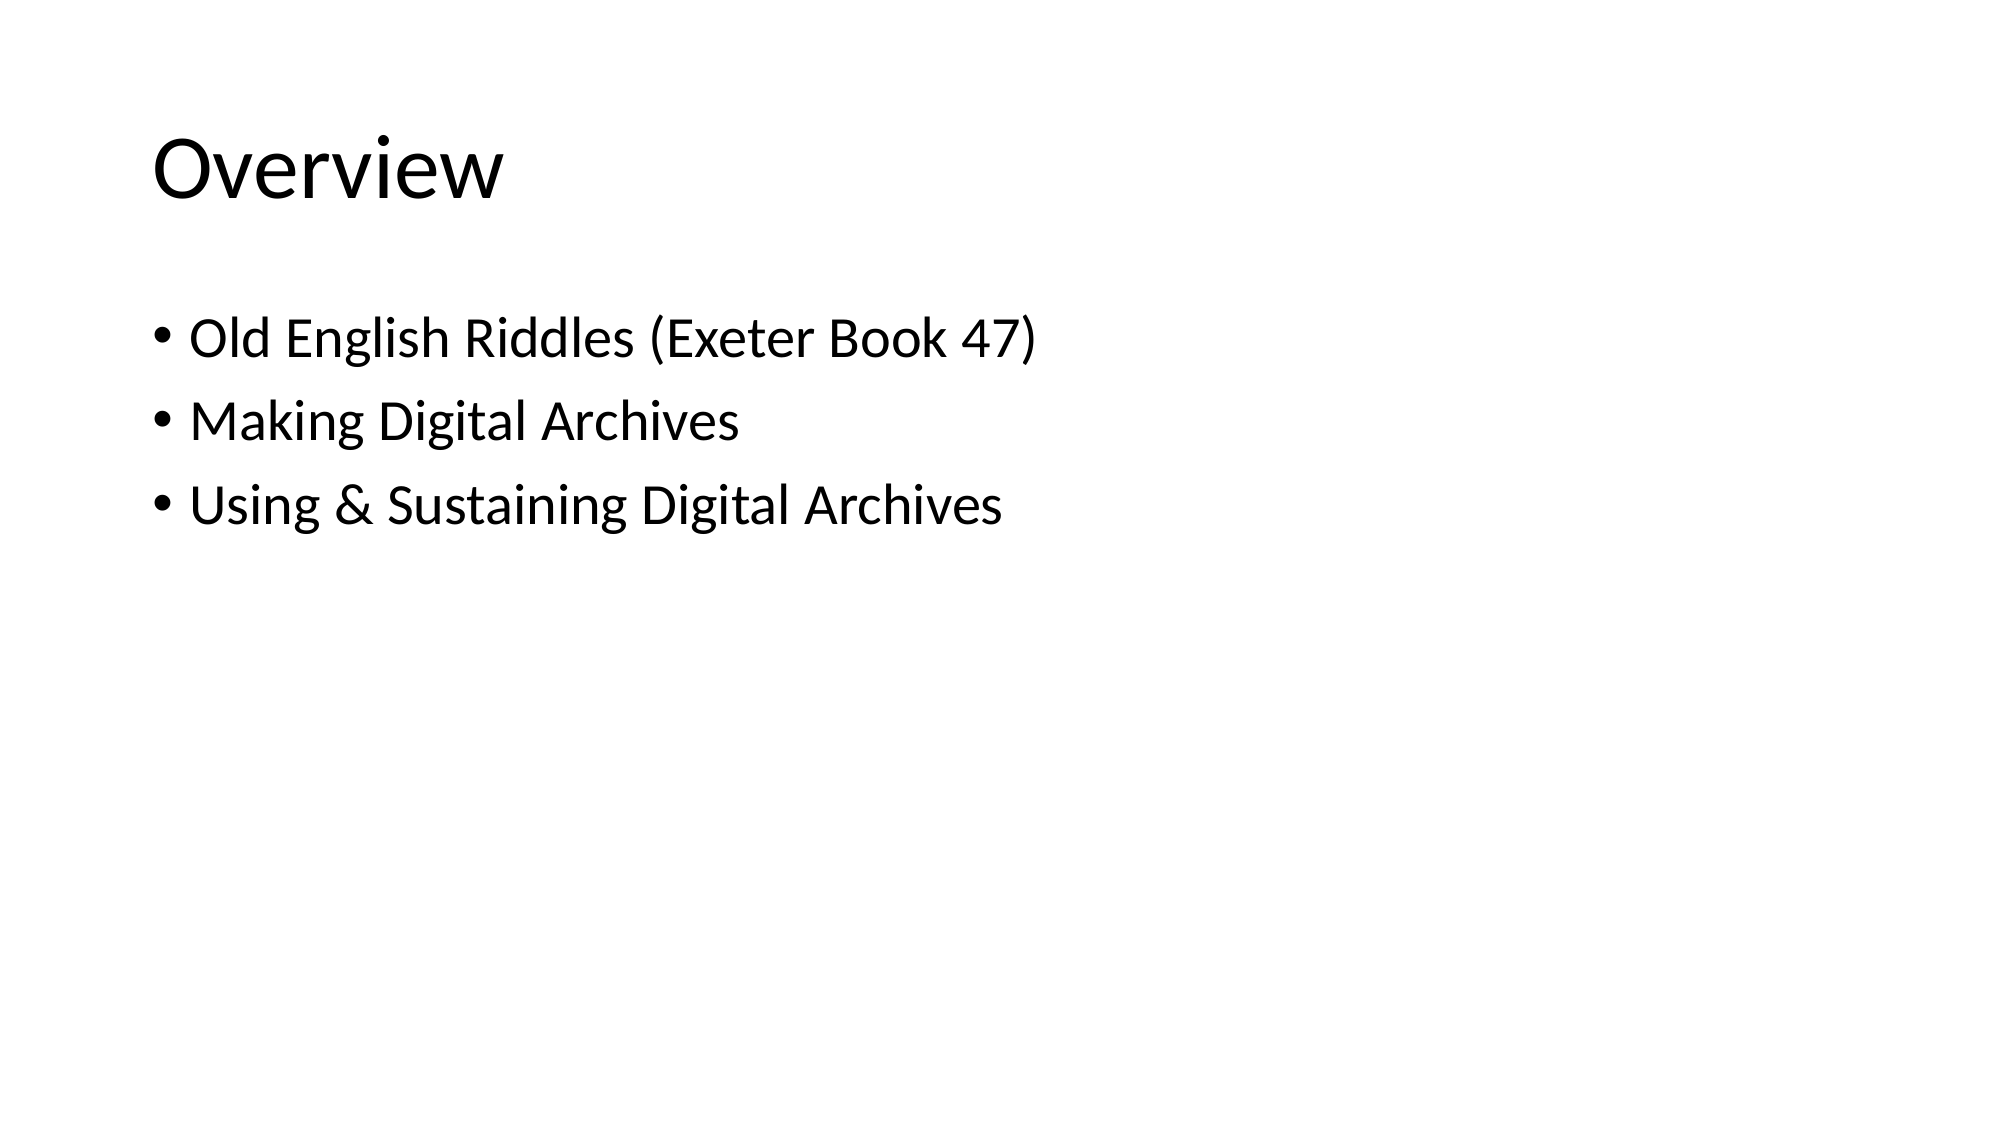

Overview
Old English Riddles (Exeter Book 47)
Making Digital Archives
Using & Sustaining Digital Archives